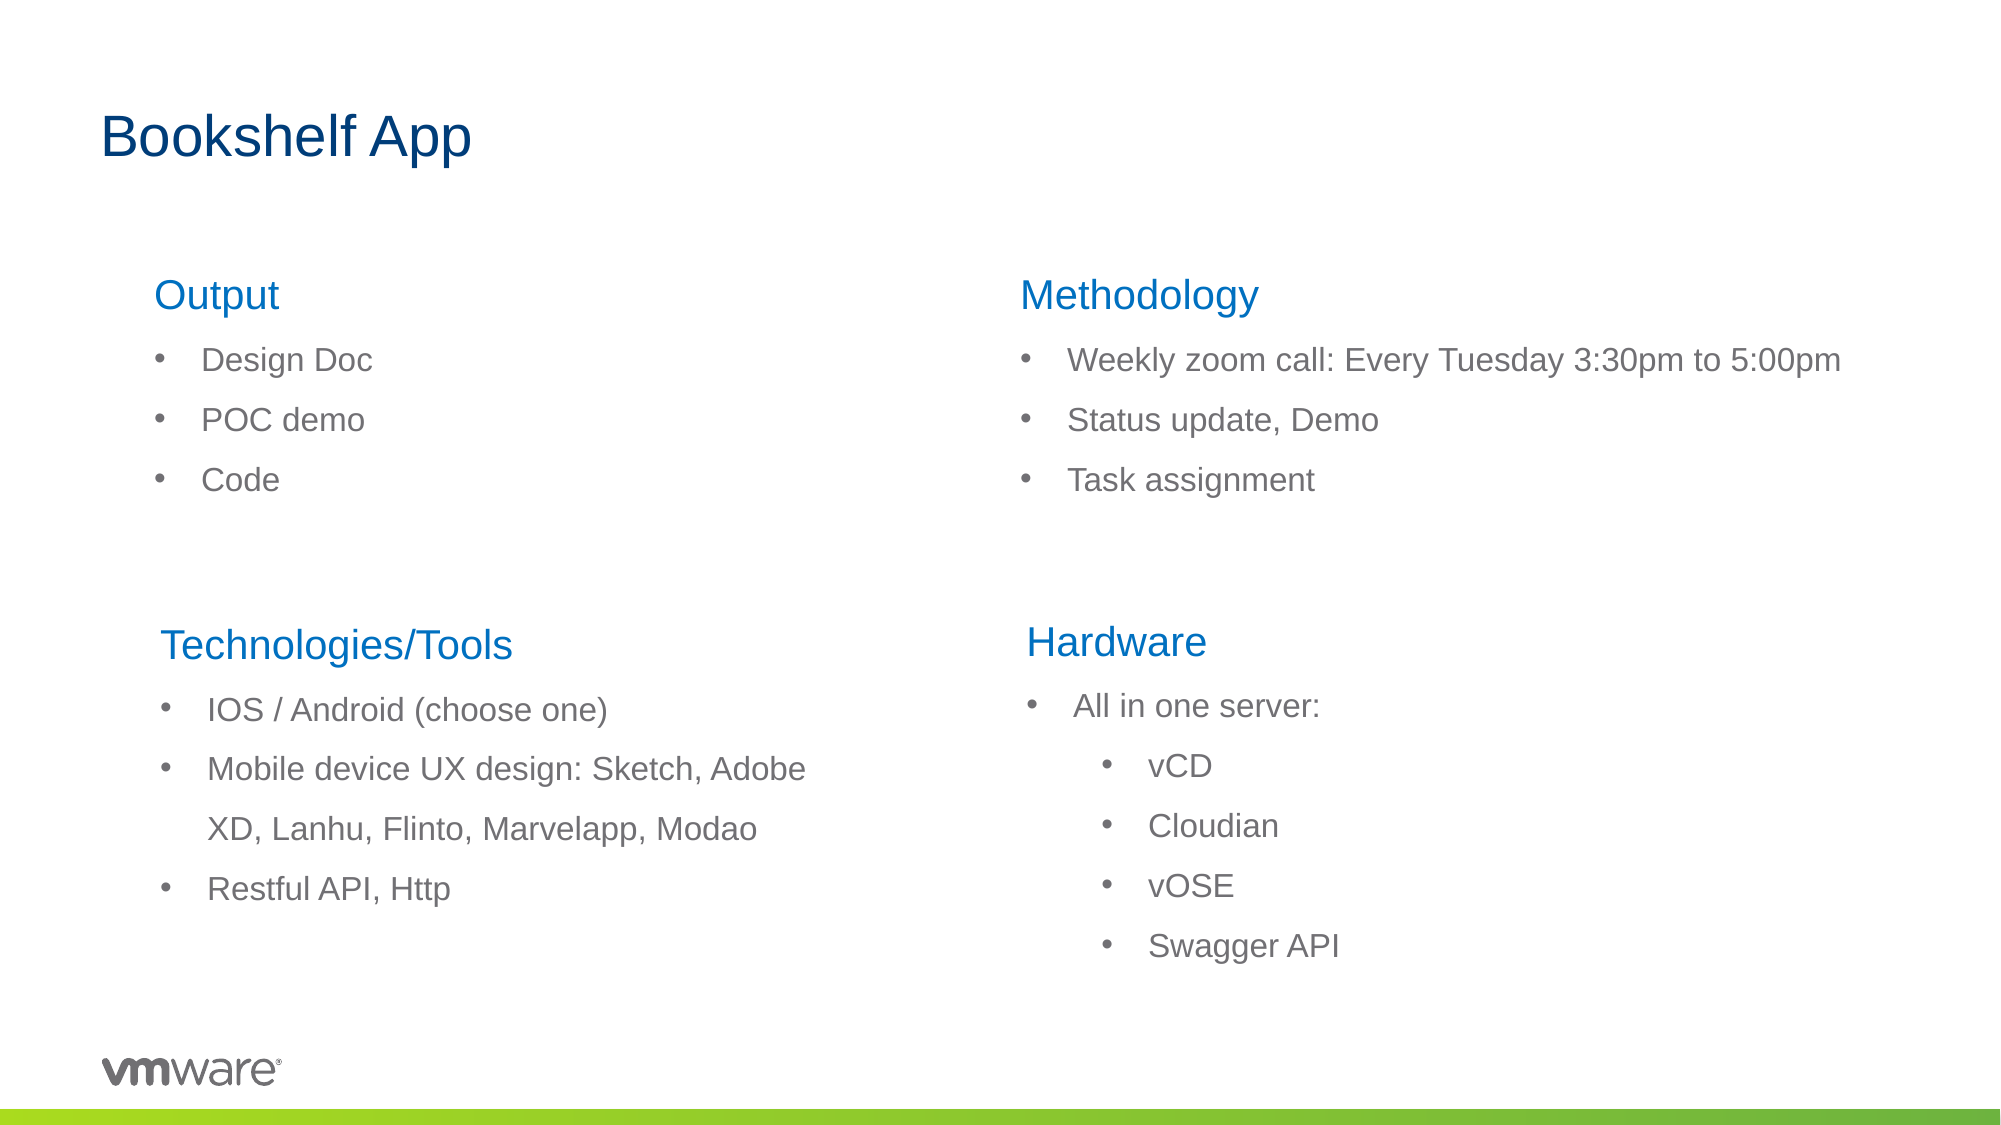

# Bookshelf App
Output
Design Doc
POC demo
Code

Methodology
Weekly zoom call: Every Tuesday 3:30pm to 5:00pm
Status update, Demo
Task assignment

Hardware
All in one server:
vCD
Cloudian
vOSE
Swagger API
Technologies/Tools
IOS / Android (choose one)
Mobile device UX design: Sketch, Adobe XD, Lanhu, Flinto, Marvelapp, Modao
Restful API, Http